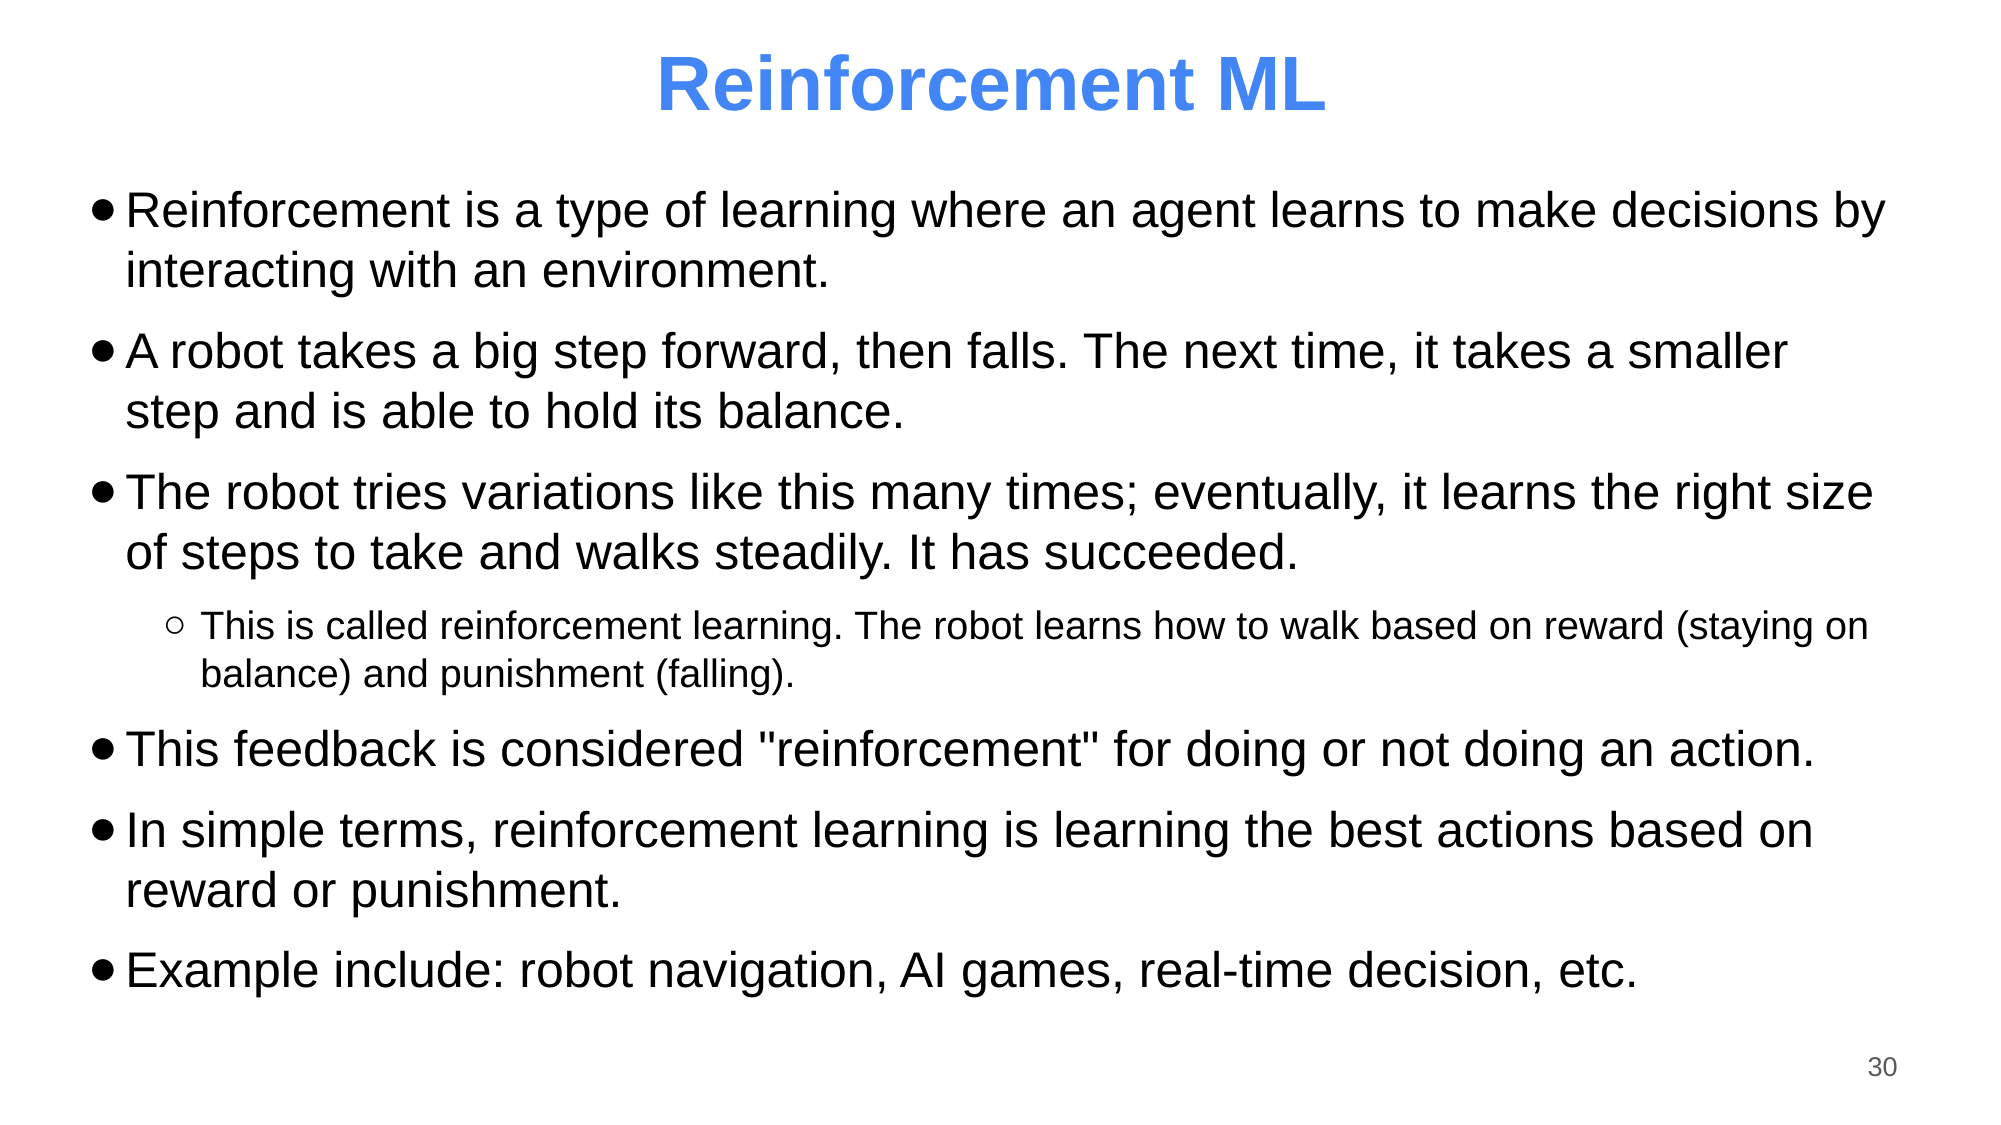

Reinforcement ML
Reinforcement is a type of learning where an agent learns to make decisions by interacting with an environment.
A robot takes a big step forward, then falls. The next time, it takes a smaller step and is able to hold its balance.
The robot tries variations like this many times; eventually, it learns the right size of steps to take and walks steadily. It has succeeded.
This is called reinforcement learning. The robot learns how to walk based on reward (staying on balance) and punishment (falling).
This feedback is considered "reinforcement" for doing or not doing an action.
In simple terms, reinforcement learning is learning the best actions based on reward or punishment.
Example include: robot navigation, AI games, real-time decision, etc.

30